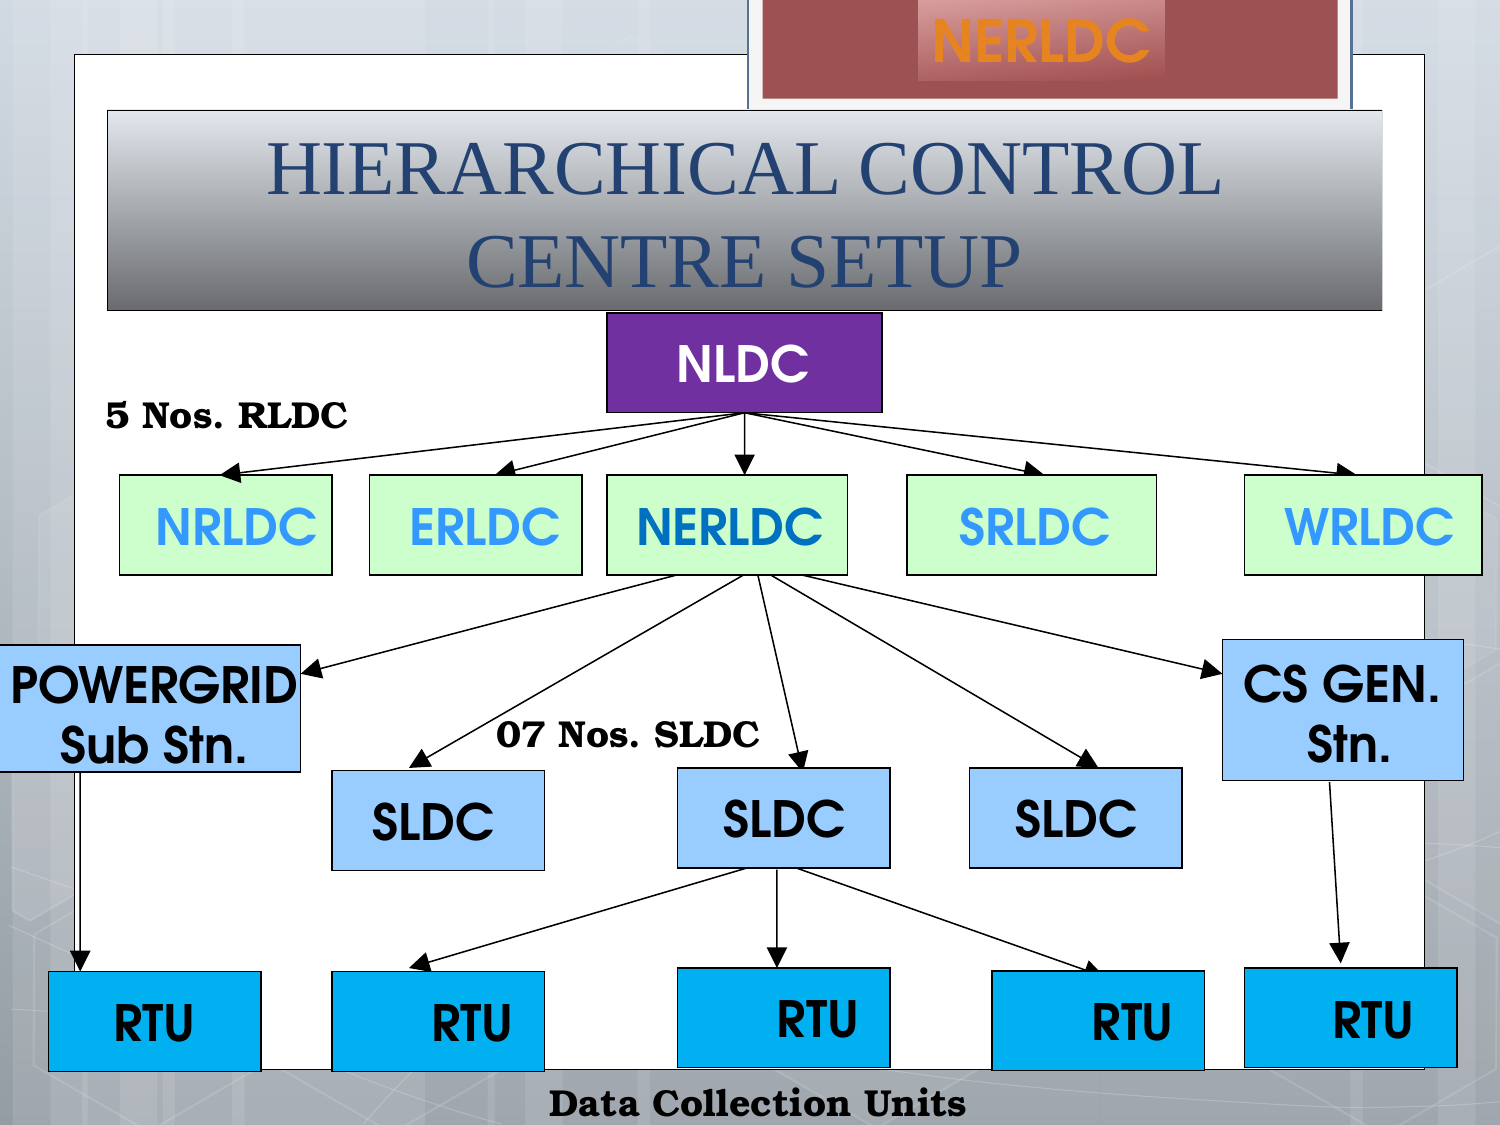

NERLDC
HIERARCHICAL CONTROL CENTRE SETUP

NLDC
5 Nos. RLDC

NRLDC

ERLDC

NERLDC

 SRLDC

WRLDC

CS GEN.
Stn.

POWERGRID
Sub Stn.
07 Nos. SLDC

SLDC

SLDC

SLDC

    RTU

     RTU

    RTU

   RTU

    RTU
Data Collection Units